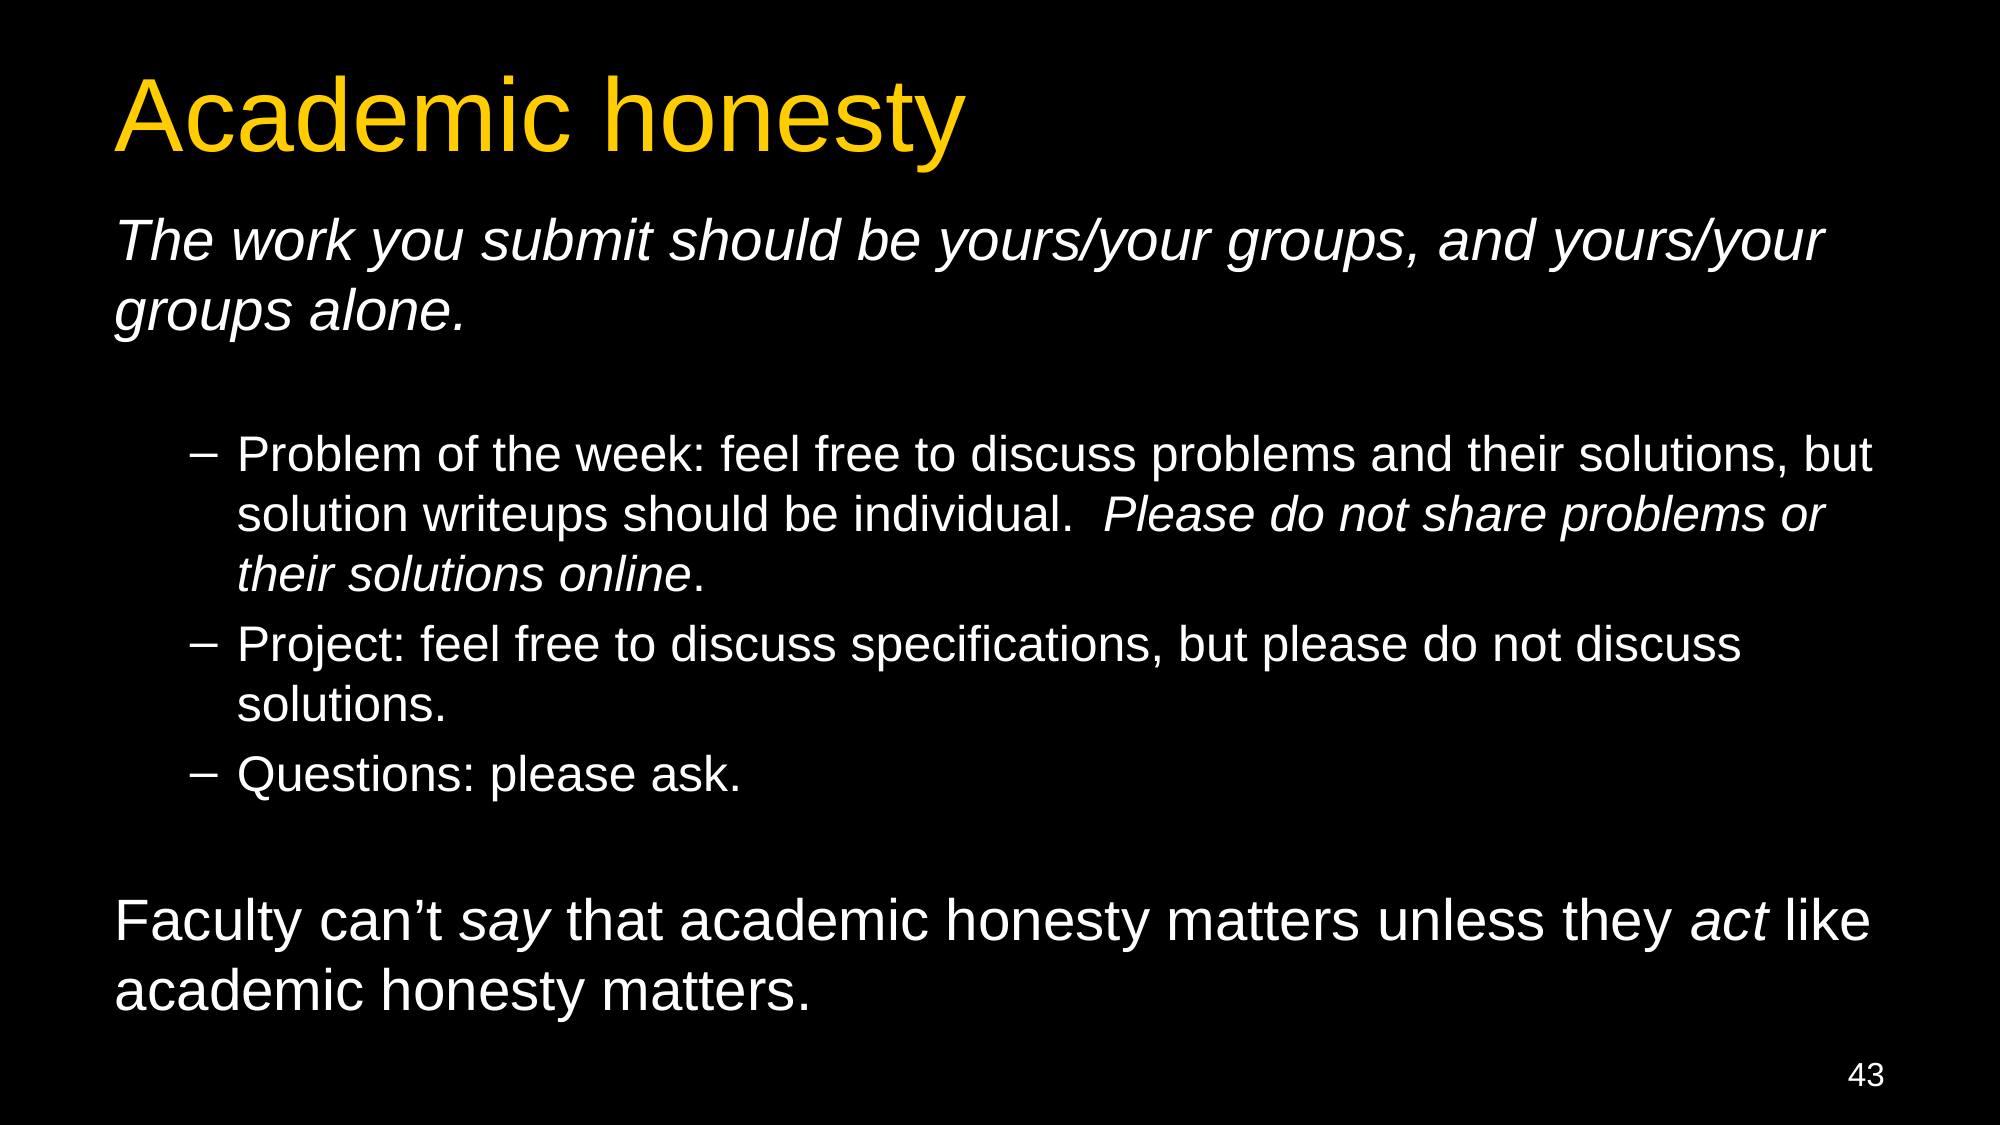

# Academic honesty
The work you submit should be yours/your groups, and yours/your groups alone.

Problem of the week: feel free to discuss problems and their solutions, but solution writeups should be individual.  Please do not share problems or their solutions online.
Project: feel free to discuss specifications, but please do not discuss solutions.
Questions: please ask.

Faculty can’t say that academic honesty matters unless they act like academic honesty matters.
43